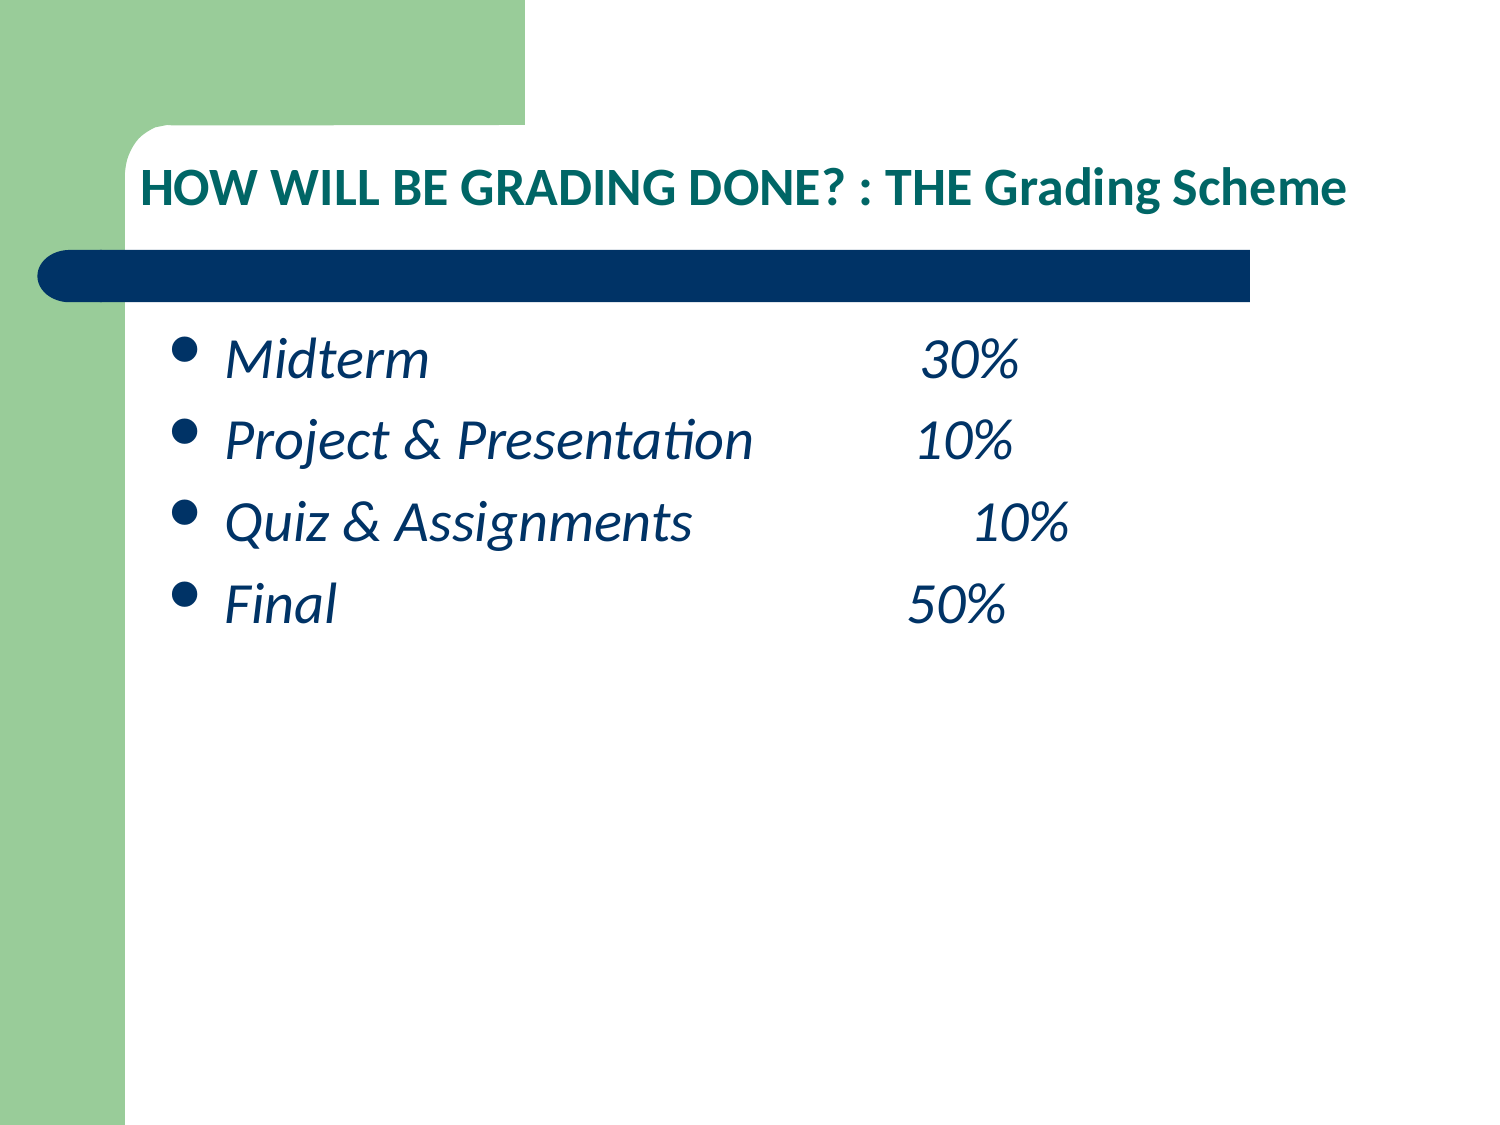

# HOW WILL BE GRADING DONE? : THE Grading Scheme
Midterm                                     30%
Project & Presentation            10%
Quiz & Assignments	           10%
Final                                           50%

31